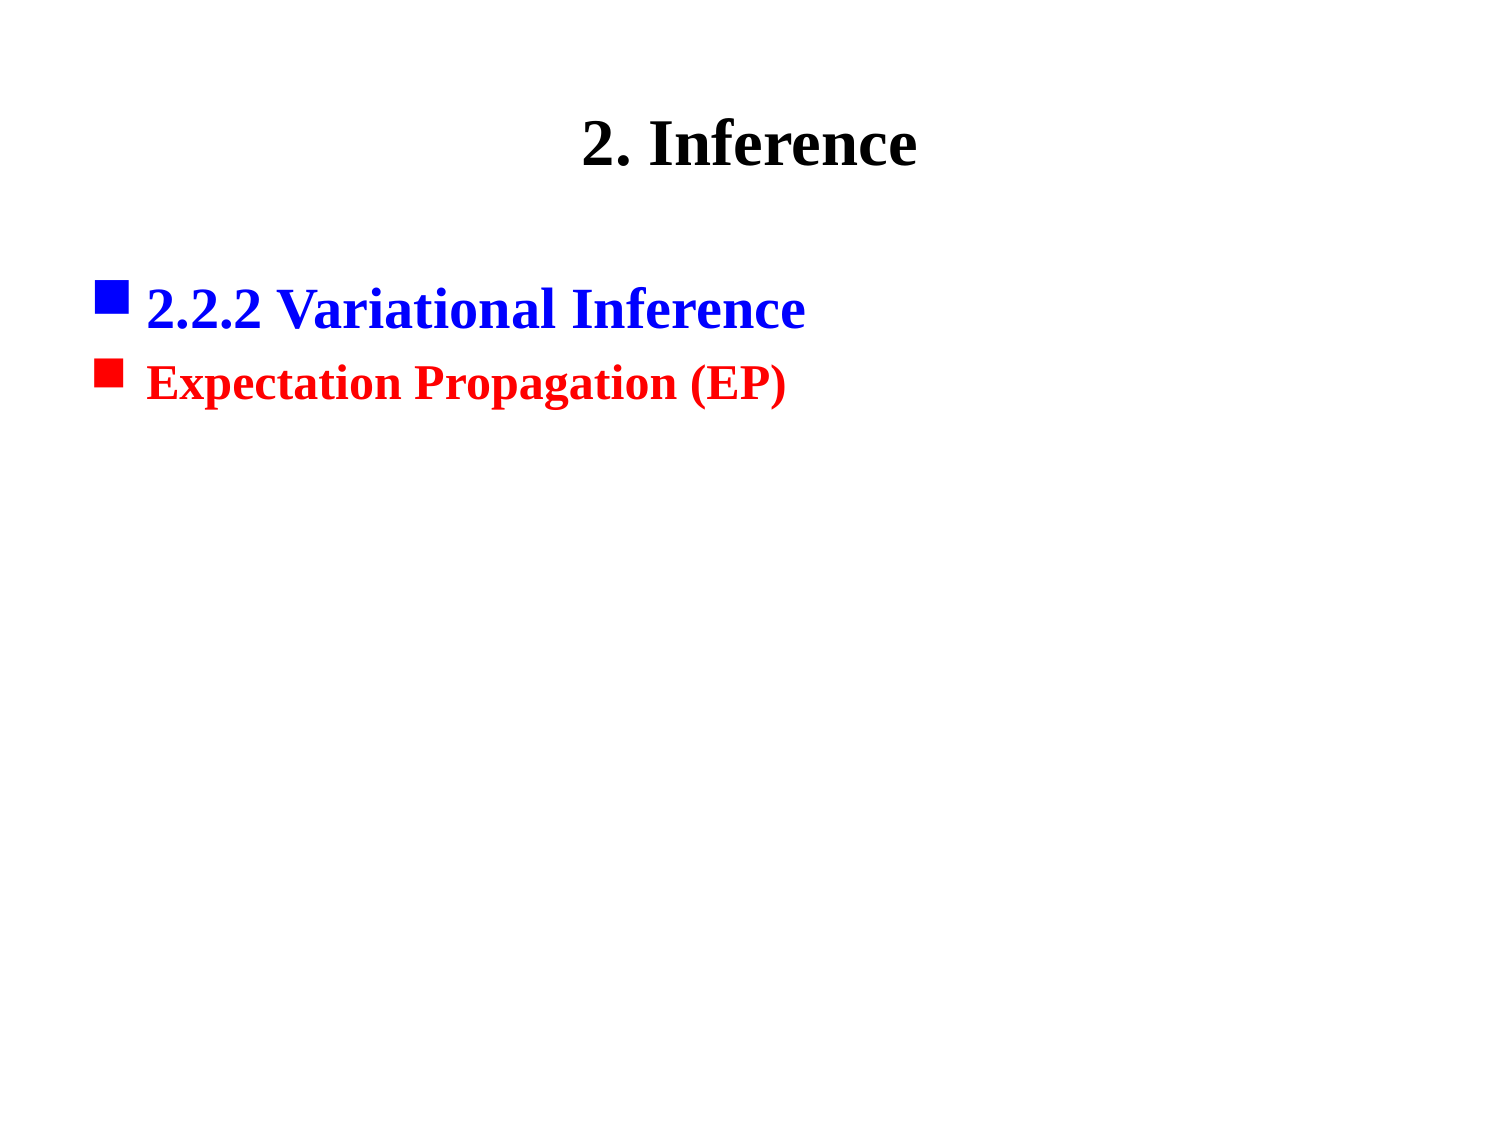

# 2. Inference
2.2.2 Variational Inference
Expectation Propagation (EP)